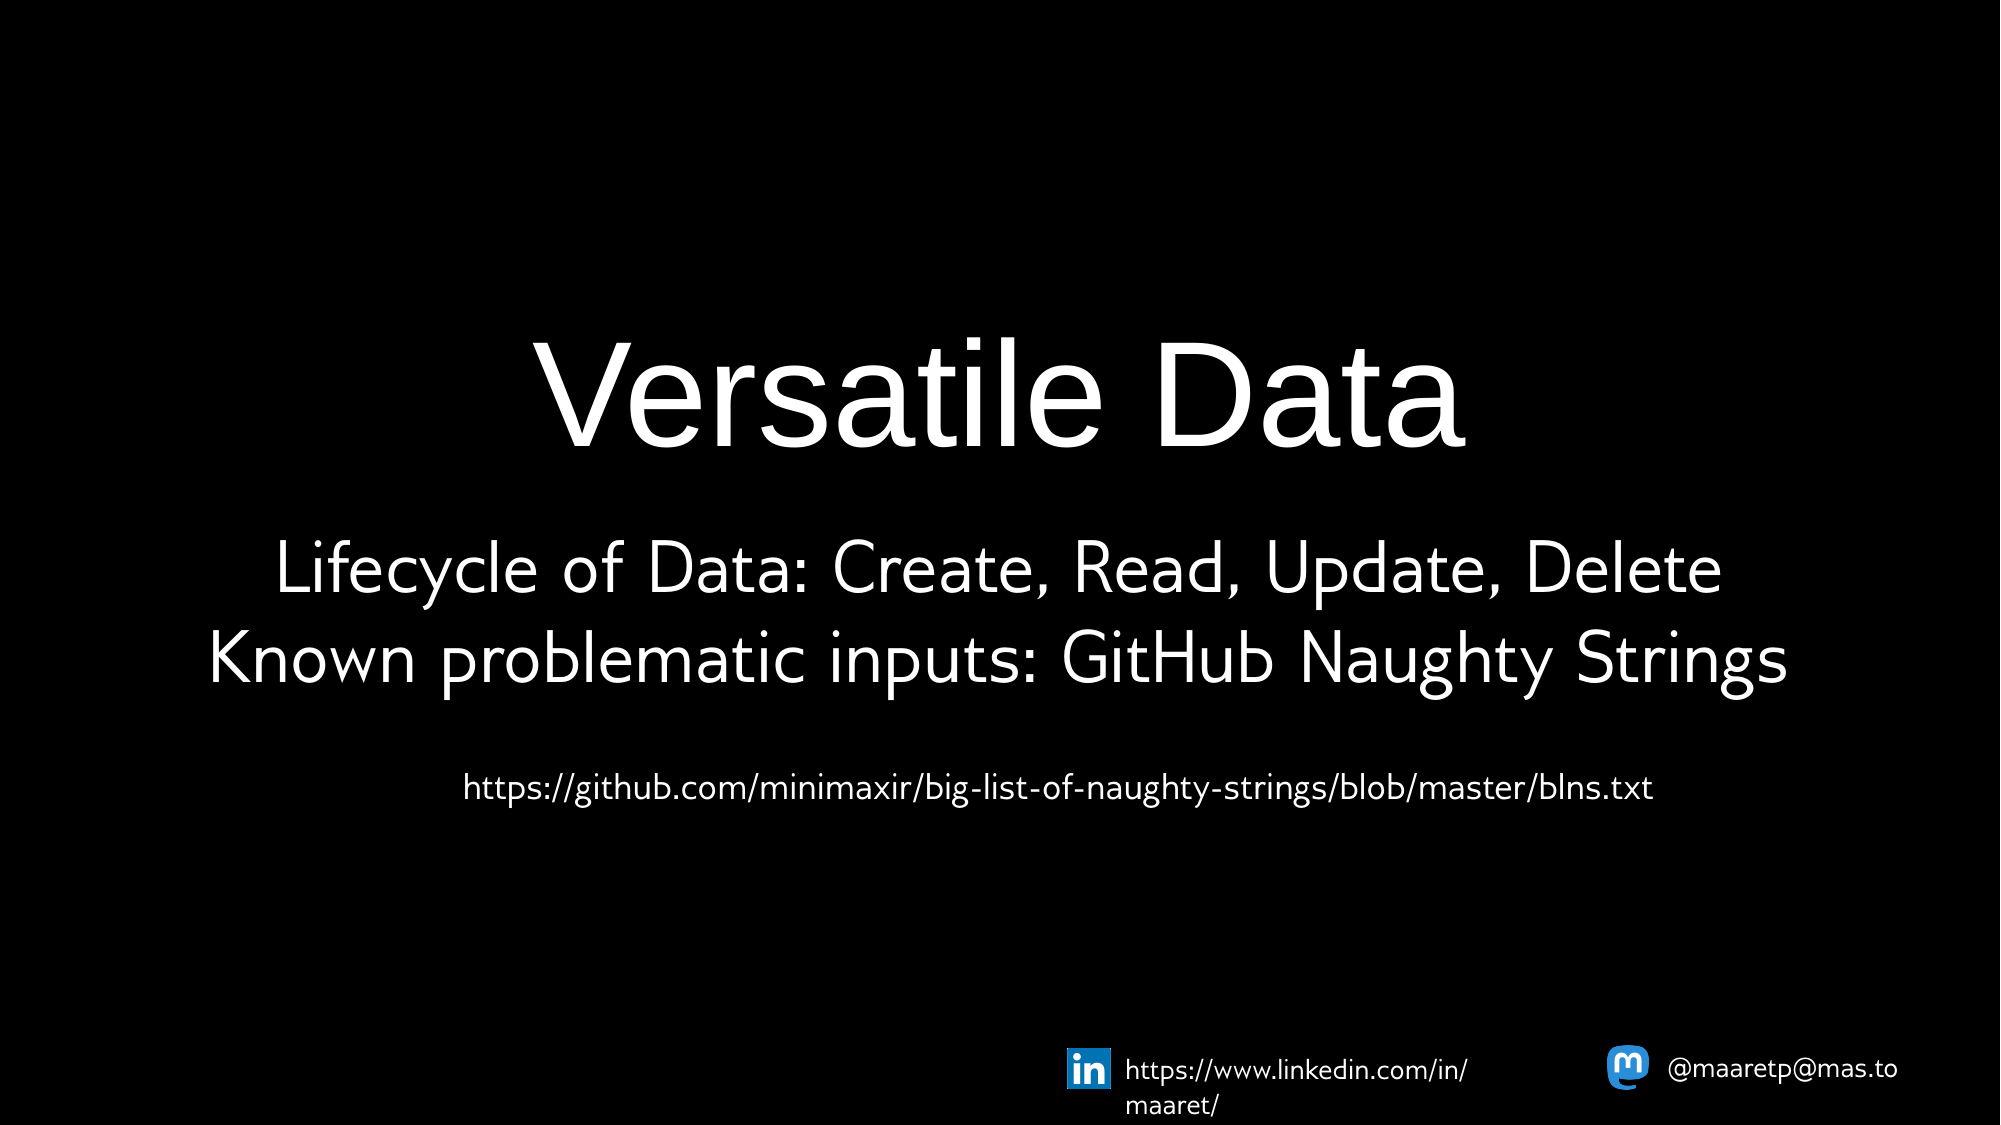

Versatile Data
Lifecycle of Data: Create, Read, Update, Delete
Known problematic inputs: GitHub Naughty Strings
https://github.com/minimaxir/big-list-of-naughty-strings/blob/master/blns.txt